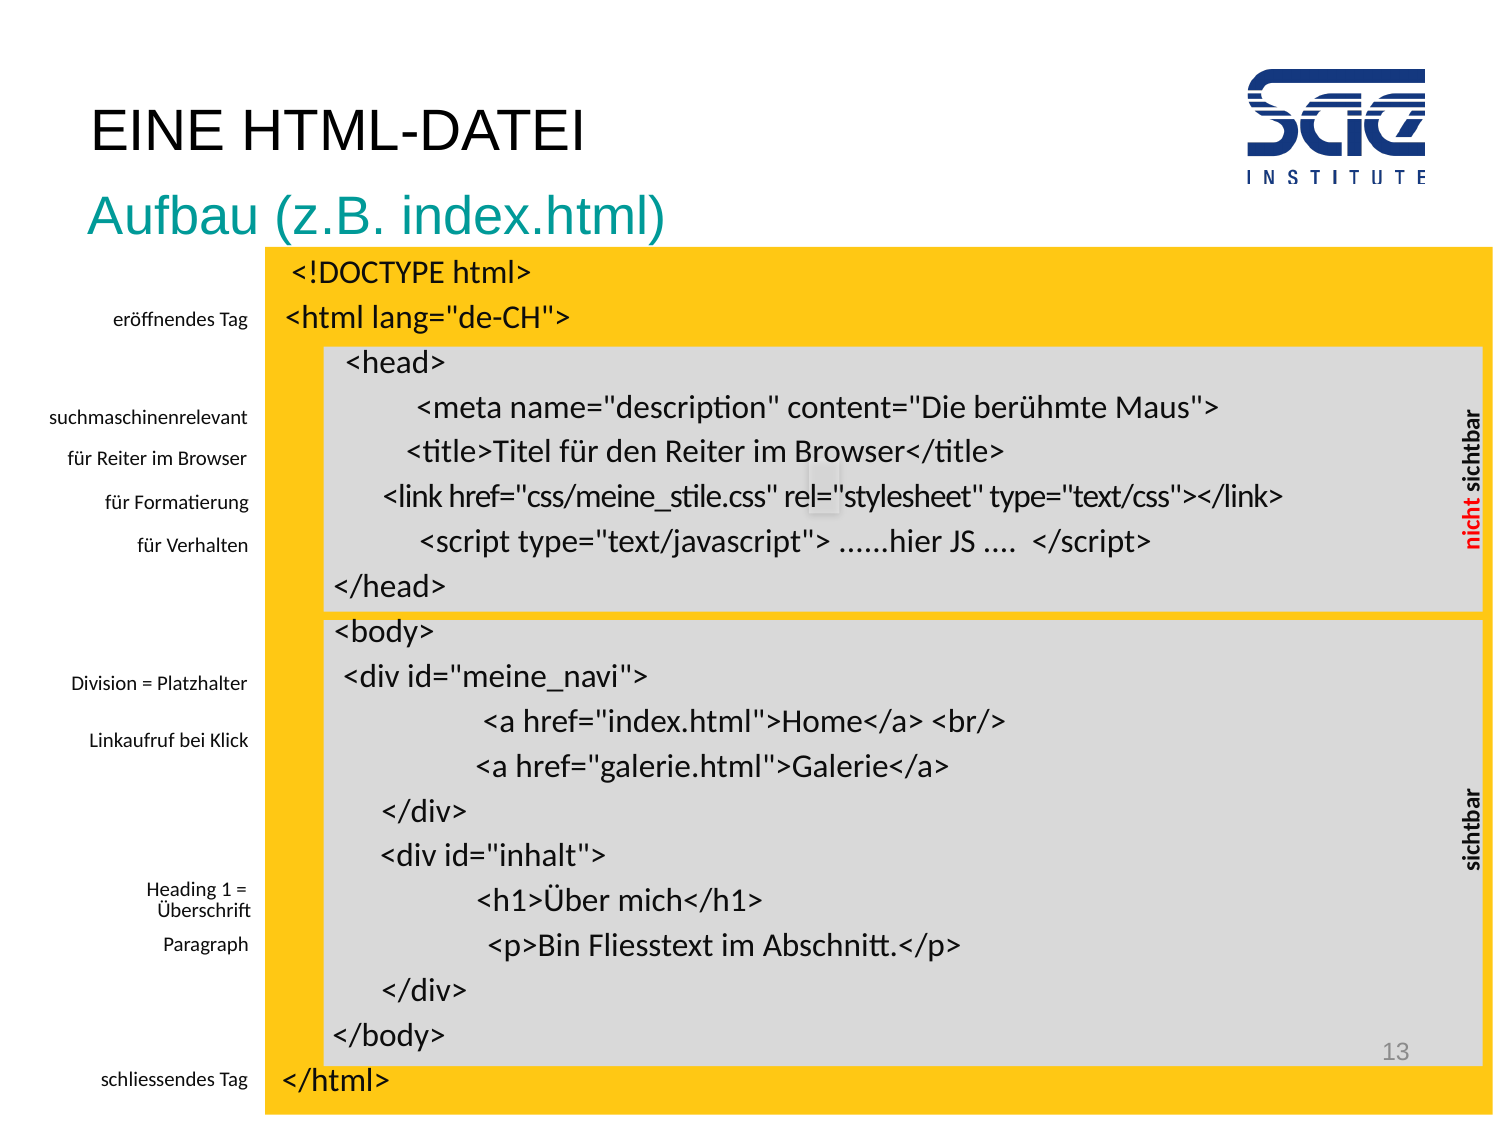

# Eine HTML-Datei
Aufbau (z.B. index.html)
<!DOCTYPE html>

<html lang="de-CH">
eröffnendes Tag
<head>

<meta name="description" content="Die berühmte Maus">
suchmaschinenrelevant
<title>Titel für den Reiter im Browser</title>
für Reiter im Browser
nicht sichtbar

<link href="css/meine_stile.css" rel="stylesheet" type="text/css"></link>
für Formatierung
<script type="text/javascript"> ......hier JS ....  </script>
für Verhalten
</head>
<body>

<div id="meine_navi">
Division = Platzhalter
 <a href="index.html">Home</a> <br/>
Linkaufruf bei Klick
 <a href="galerie.html">Galerie</a>
</div>
sichtbar
<div id="inhalt">
 <h1>Über mich</h1>
Heading 1 =
Überschrift

 <p>Bin Fliesstext im Abschnitt.</p>
Paragraph
</div>
</body>
13
</html>
schliessendes Tag